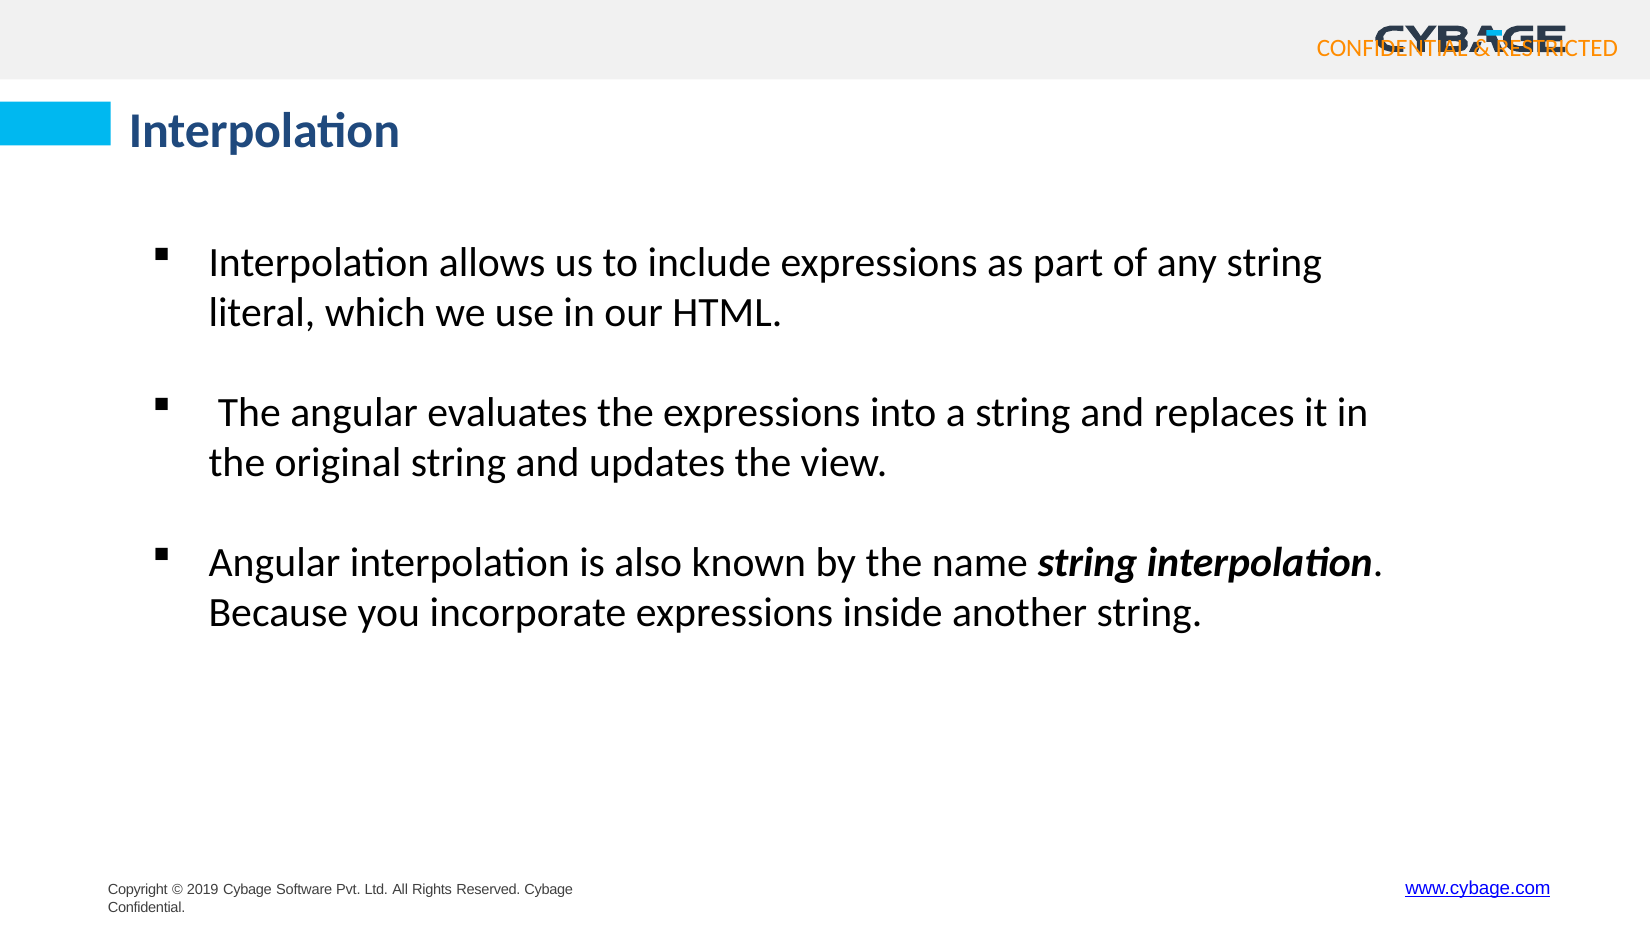

# Interpolation

Interpolation allows us to include expressions as part of any string literal, which we use in our HTML.

 The angular evaluates the expressions into a string and replaces it in the original string and updates the view.

Angular interpolation is also known by the name string interpolation. Because you incorporate expressions inside another string.
www.cybage.com
Copyright © 2019 Cybage Software Pvt. Ltd. All Rights Reserved. Cybage Confidential.